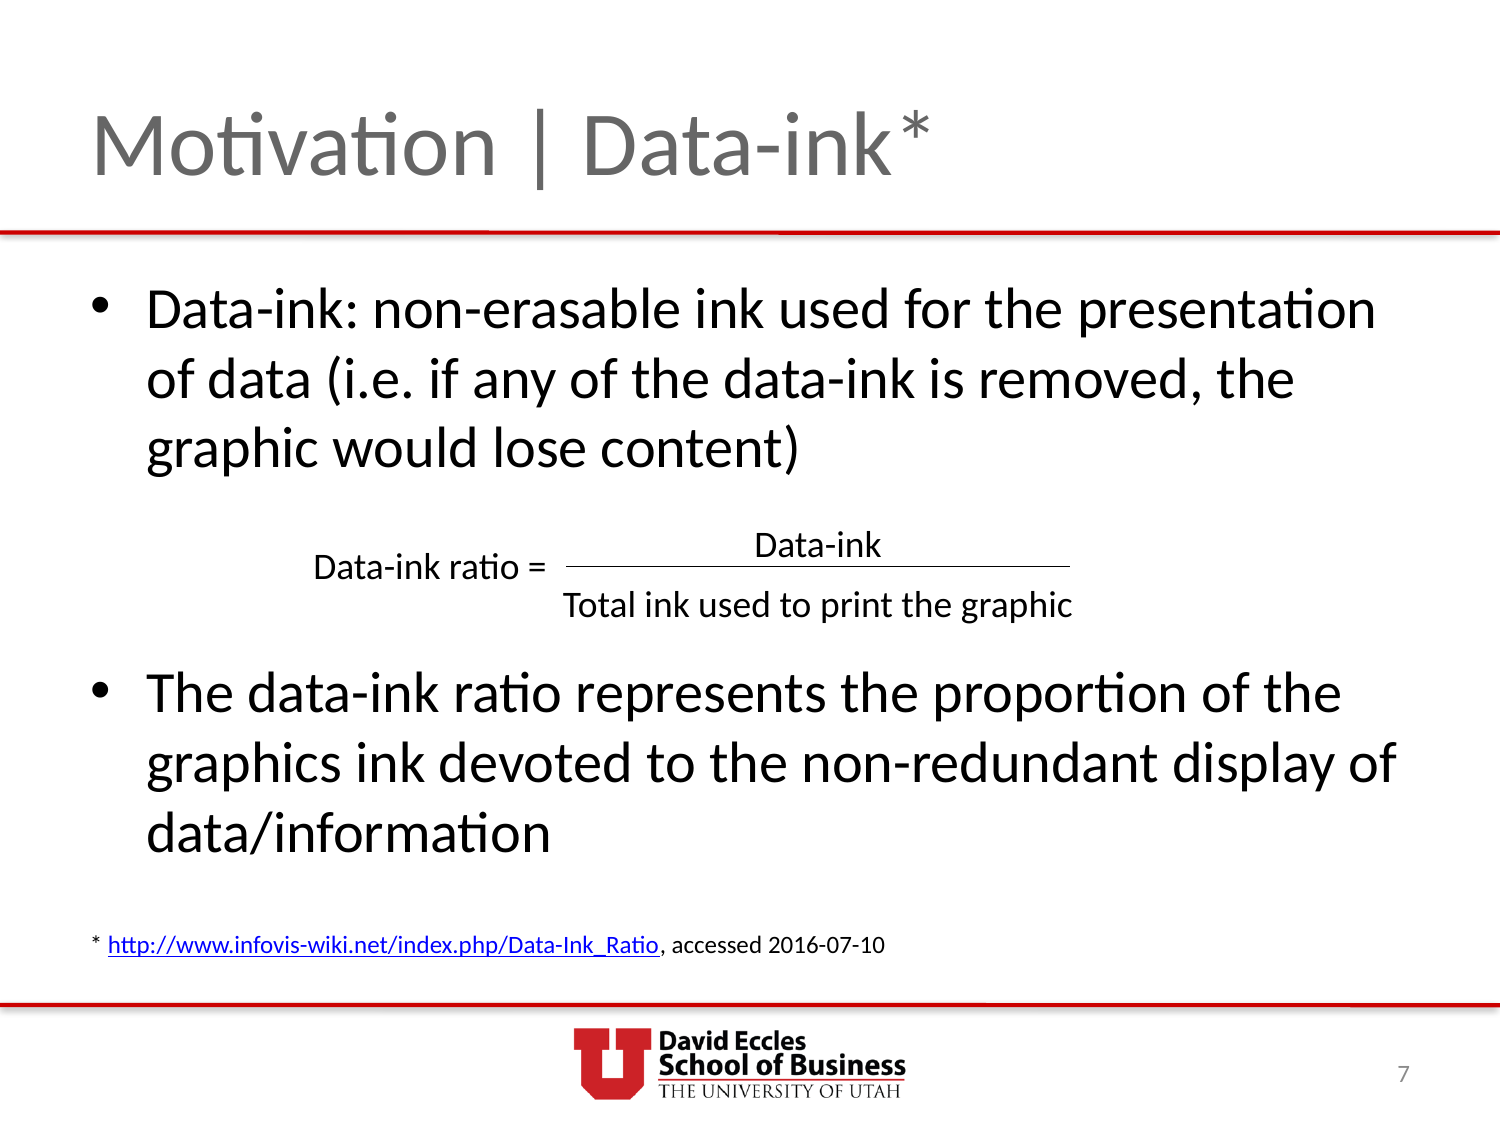

# Motivation | Data-ink*

Data-ink: non-erasable ink used for the presentation of data (i.e. if any of the data-ink is removed, the graphic would lose content)

The data-ink ratio represents the proportion of the graphics ink devoted to the non-redundant display of data/information

Data-ink
Data-ink ratio =
Total ink used to print the graphic
* http://www.infovis-wiki.net/index.php/Data-Ink_Ratio, accessed 2016-07-10
7